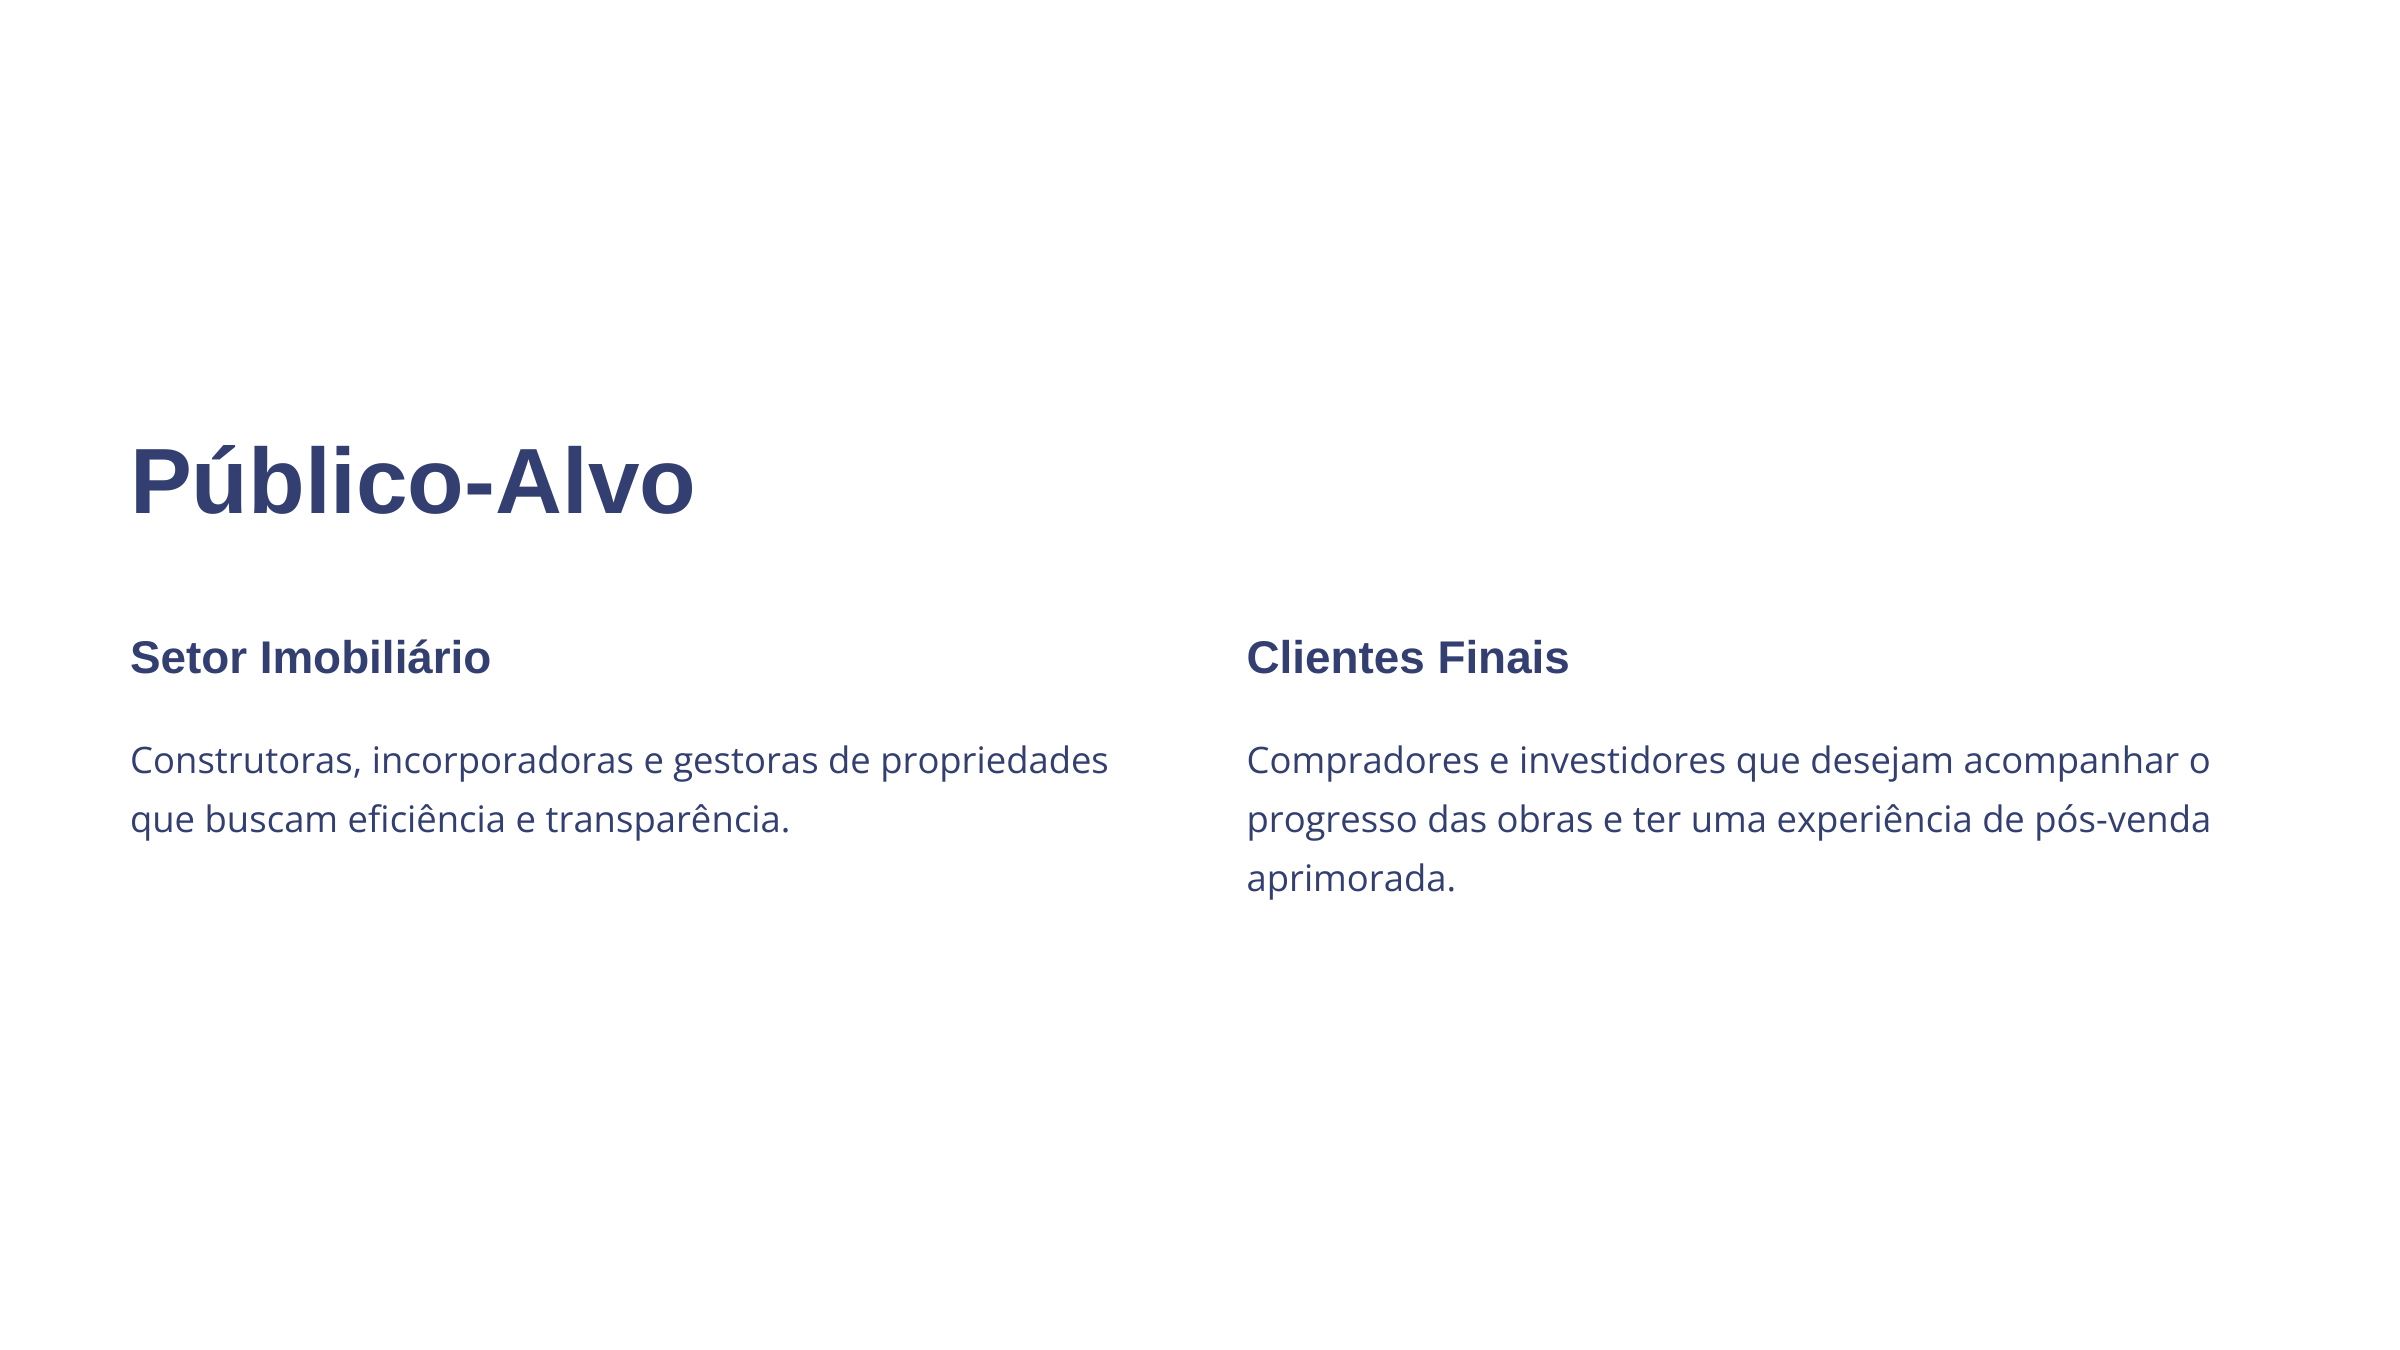

Público-Alvo
Setor Imobiliário
Clientes Finais
Construtoras, incorporadoras e gestoras de propriedades que buscam eficiência e transparência.
Compradores e investidores que desejam acompanhar o progresso das obras e ter uma experiência de pós-venda aprimorada.